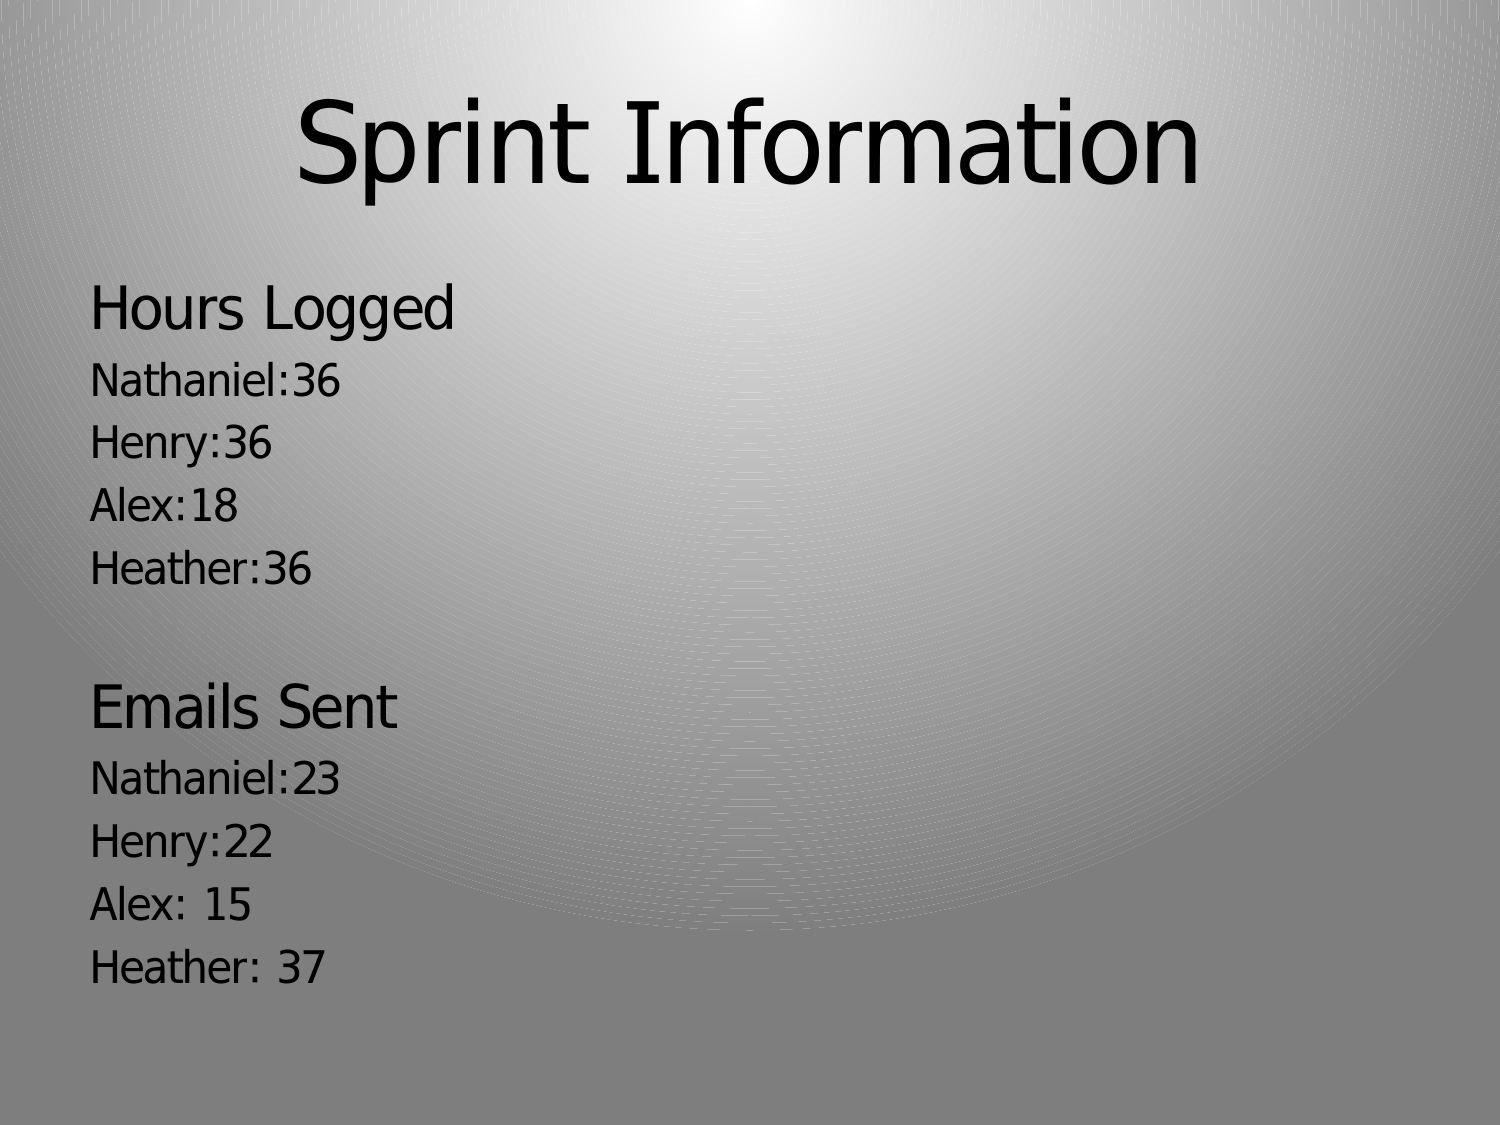

# Sprint Information
Hours Logged
Nathaniel:36
Henry:36
Alex:18
Heather:36

Emails Sent
Nathaniel:23
Henry:22
Alex: 15
Heather: 37